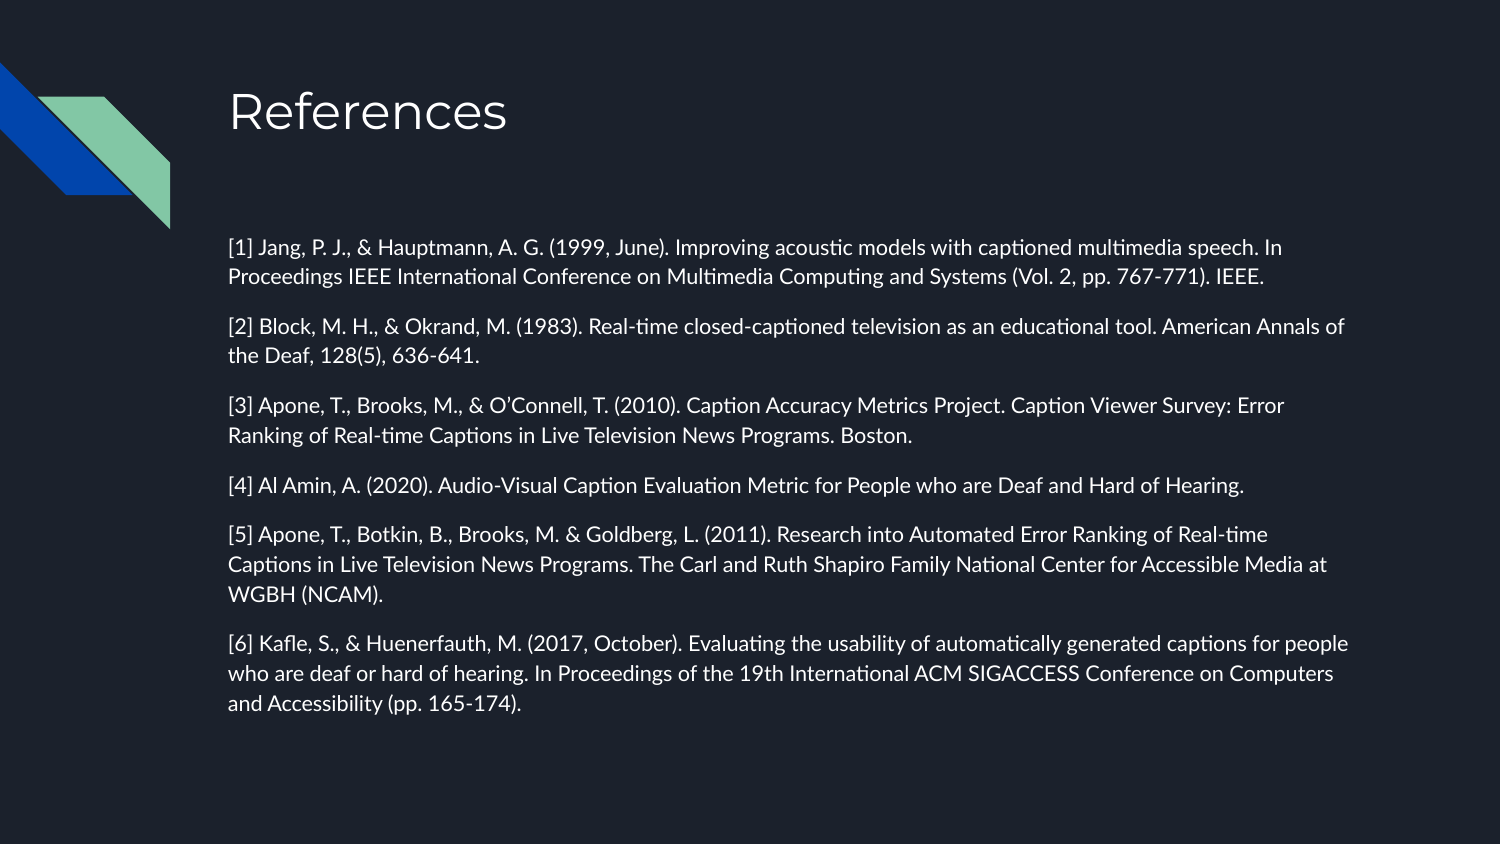

# References
[1] Jang, P. J., & Hauptmann, A. G. (1999, June). Improving acoustic models with captioned multimedia speech. In Proceedings IEEE International Conference on Multimedia Computing and Systems (Vol. 2, pp. 767-771). IEEE.
[2] Block, M. H., & Okrand, M. (1983). Real-time closed-captioned television as an educational tool. American Annals of the Deaf, 128(5), 636-641.
[3] Apone, T., Brooks, M., & O’Connell, T. (2010). Caption Accuracy Metrics Project. Caption Viewer Survey: Error Ranking of Real-time Captions in Live Television News Programs. Boston.
[4] Al Amin, A. (2020). Audio-Visual Caption Evaluation Metric for People who are Deaf and Hard of Hearing.
[5] Apone, T., Botkin, B., Brooks, M. & Goldberg, L. (2011). Research into Automated Error Ranking of Real-time Captions in Live Television News Programs. The Carl and Ruth Shapiro Family National Center for Accessible Media at WGBH (NCAM).
[6] Kafle, S., & Huenerfauth, M. (2017, October). Evaluating the usability of automatically generated captions for people who are deaf or hard of hearing. In Proceedings of the 19th International ACM SIGACCESS Conference on Computers and Accessibility (pp. 165-174).